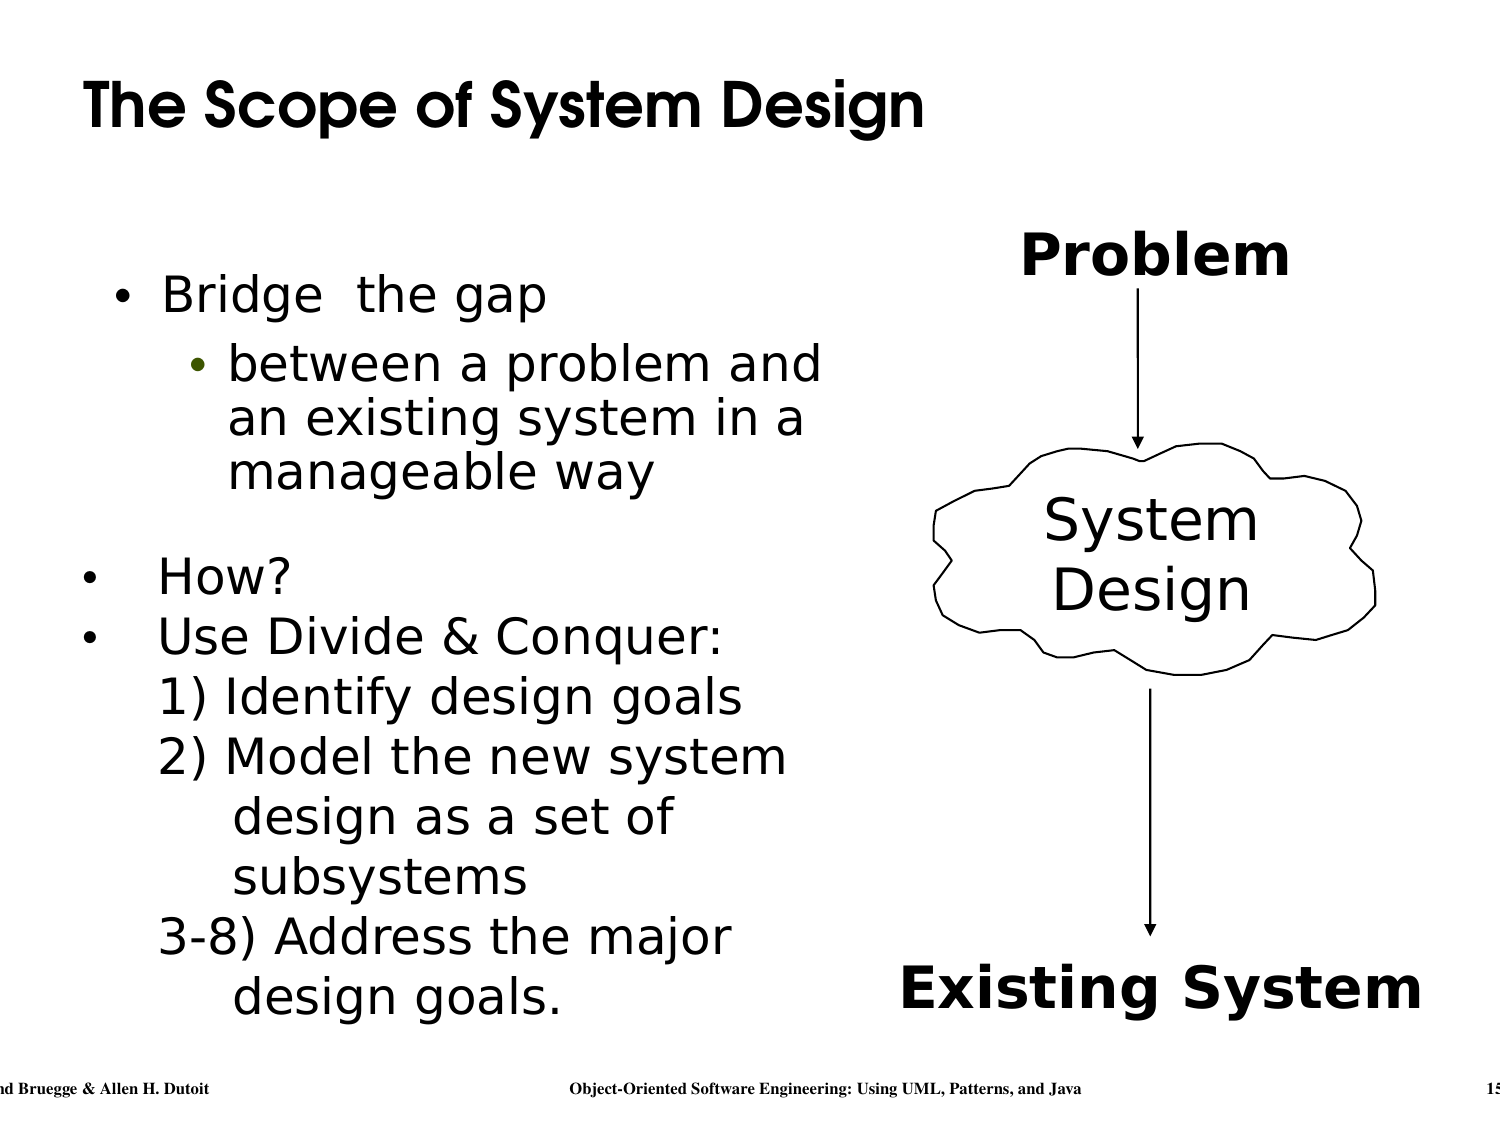

# The Scope of System Design
Problem
Bridge  the gap
between a problem and an existing system in a manageable way

System
Design

How?
Use Divide & Conquer:
1) Identify design goals
2) Model the new system  design as a set of subsystems
3-8) Address the major design goals.
Existing System